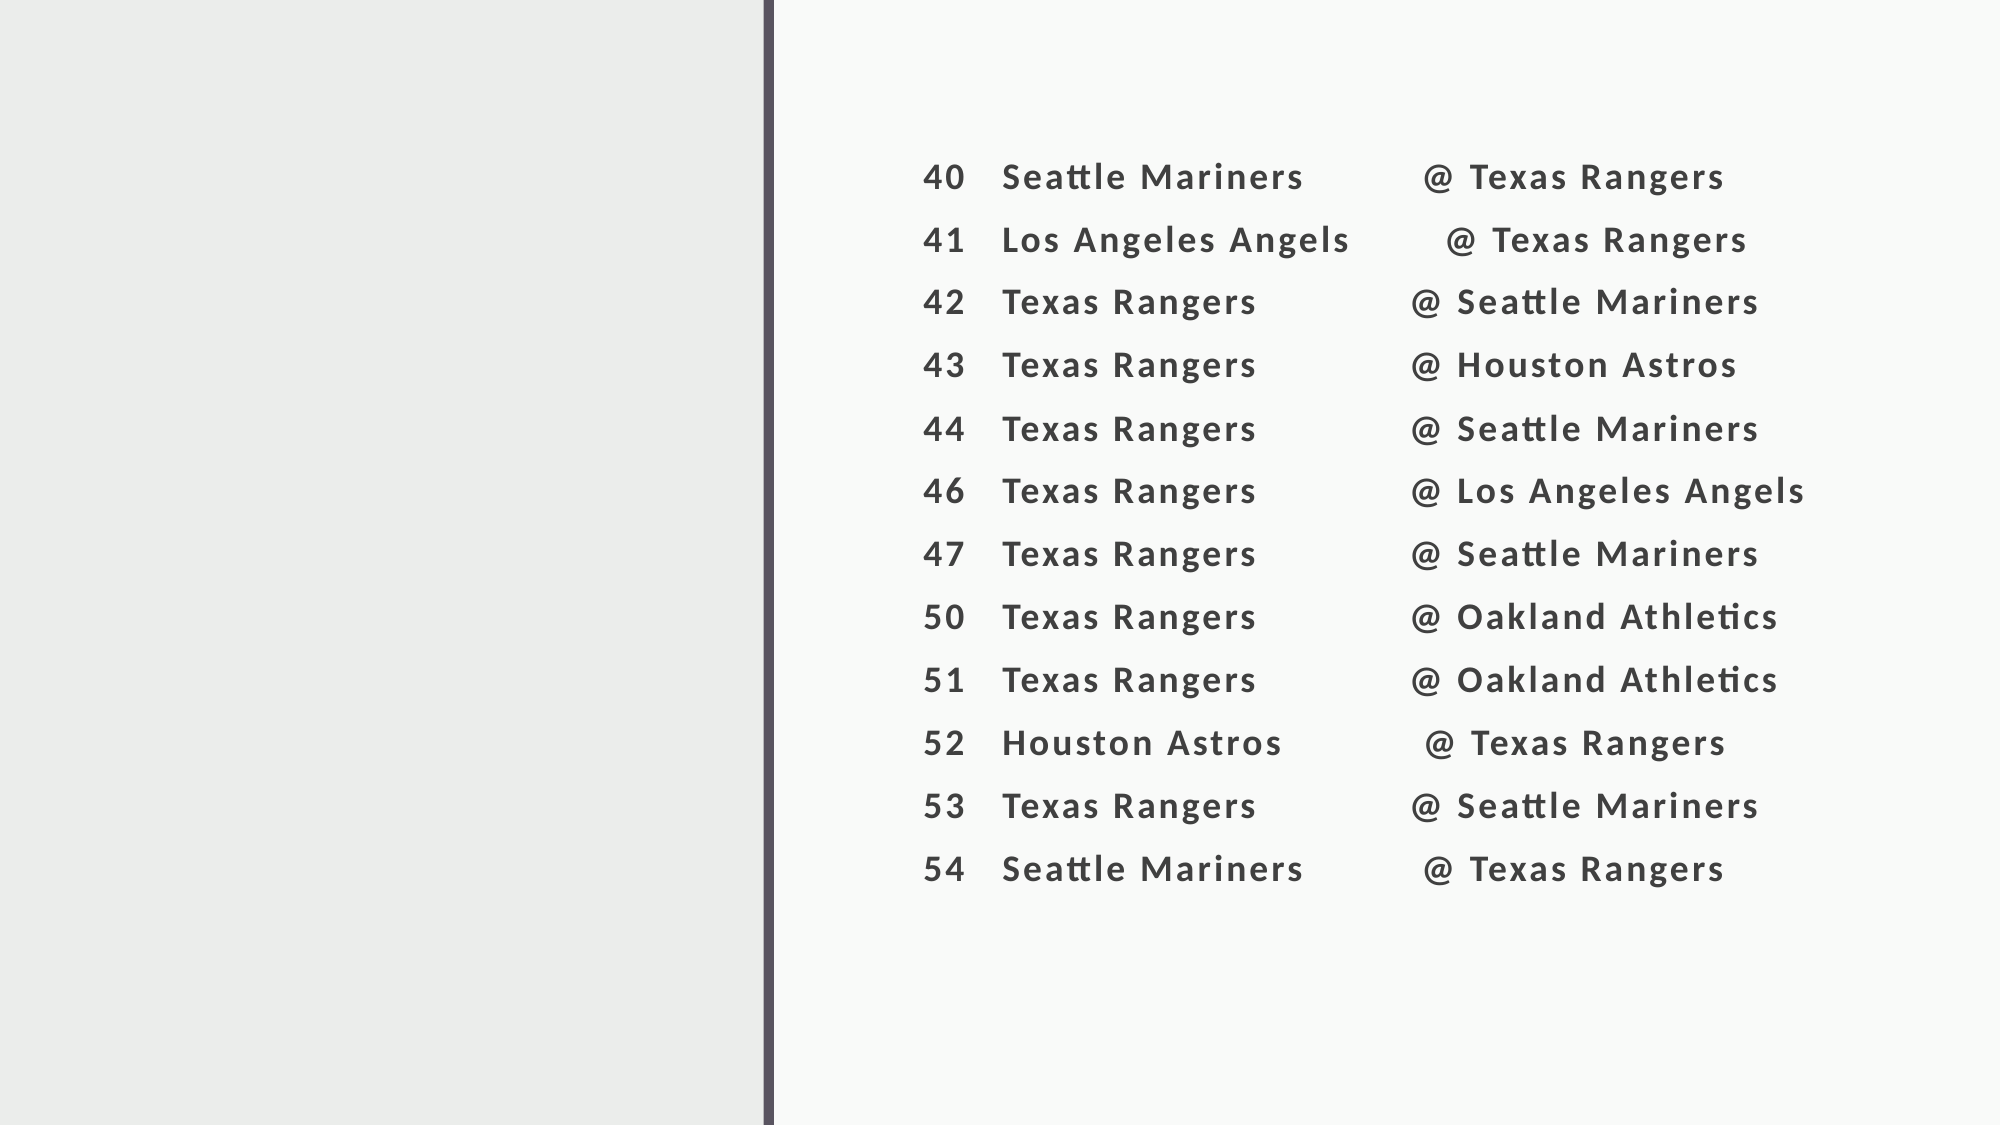

#
  40   Seattle Mariners          @ Texas Rangers
  41   Los Angeles Angels        @ Texas Rangers
  42   Texas Rangers             @ Seattle Mariners
  43   Texas Rangers             @ Houston Astros
  44   Texas Rangers             @ Seattle Mariners
  46   Texas Rangers             @ Los Angeles Angels
  47   Texas Rangers             @ Seattle Mariners
  50   Texas Rangers             @ Oakland Athletics
  51   Texas Rangers             @ Oakland Athletics
  52   Houston Astros            @ Texas Rangers
  53   Texas Rangers             @ Seattle Mariners
  54   Seattle Mariners          @ Texas Rangers